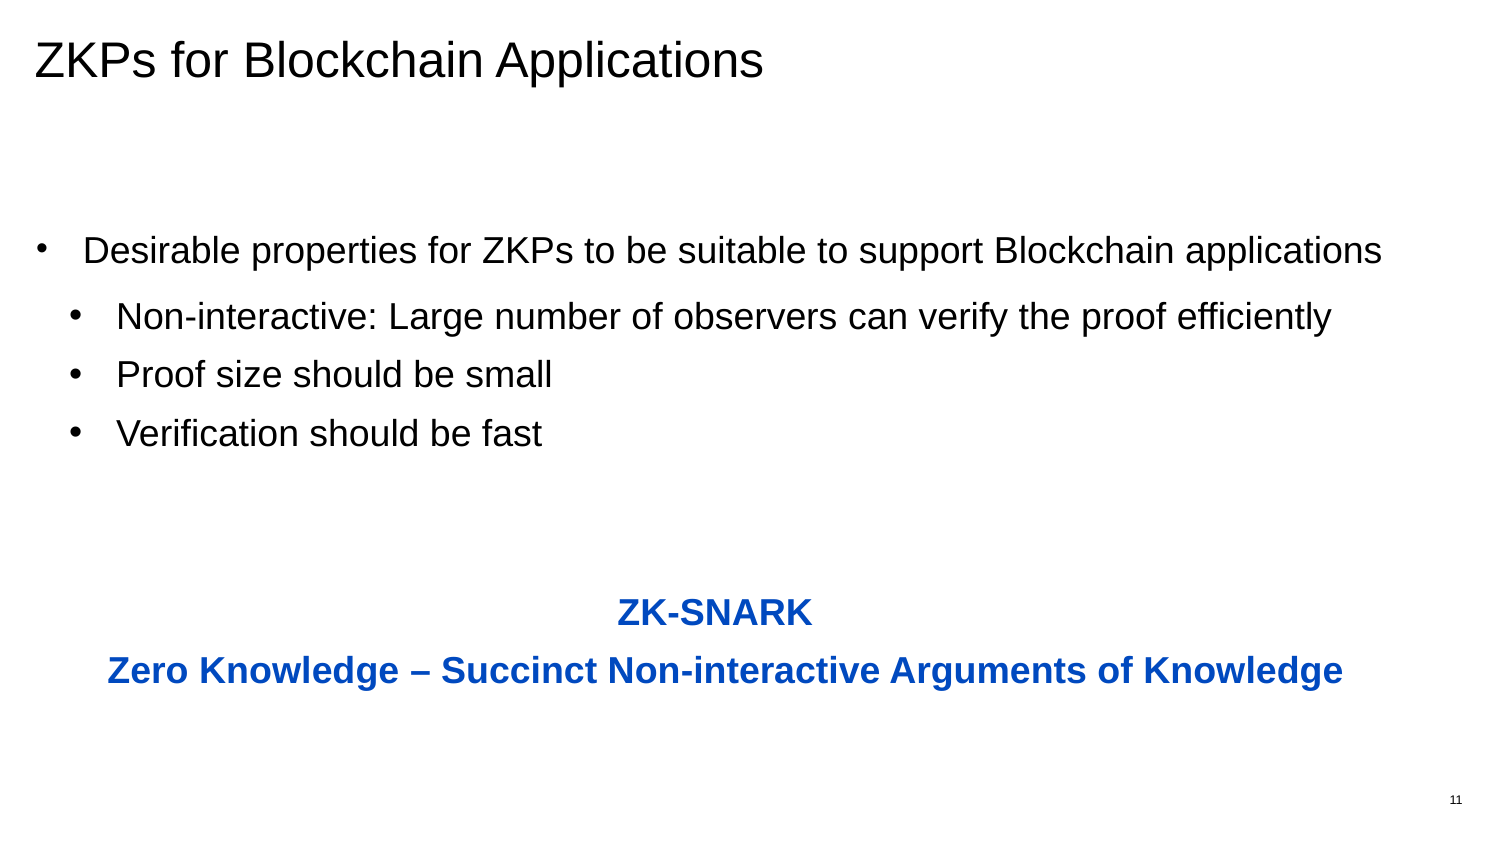

# ZKPs for Blockchain Applications

Desirable properties for ZKPs to be suitable to support Blockchain applications

Non-interactive: Large number of observers can verify the proof efficiently
Proof size should be small
Verification should be fast
ZK-SNARK
Zero Knowledge – Succinct Non-interactive Arguments of Knowledge
11